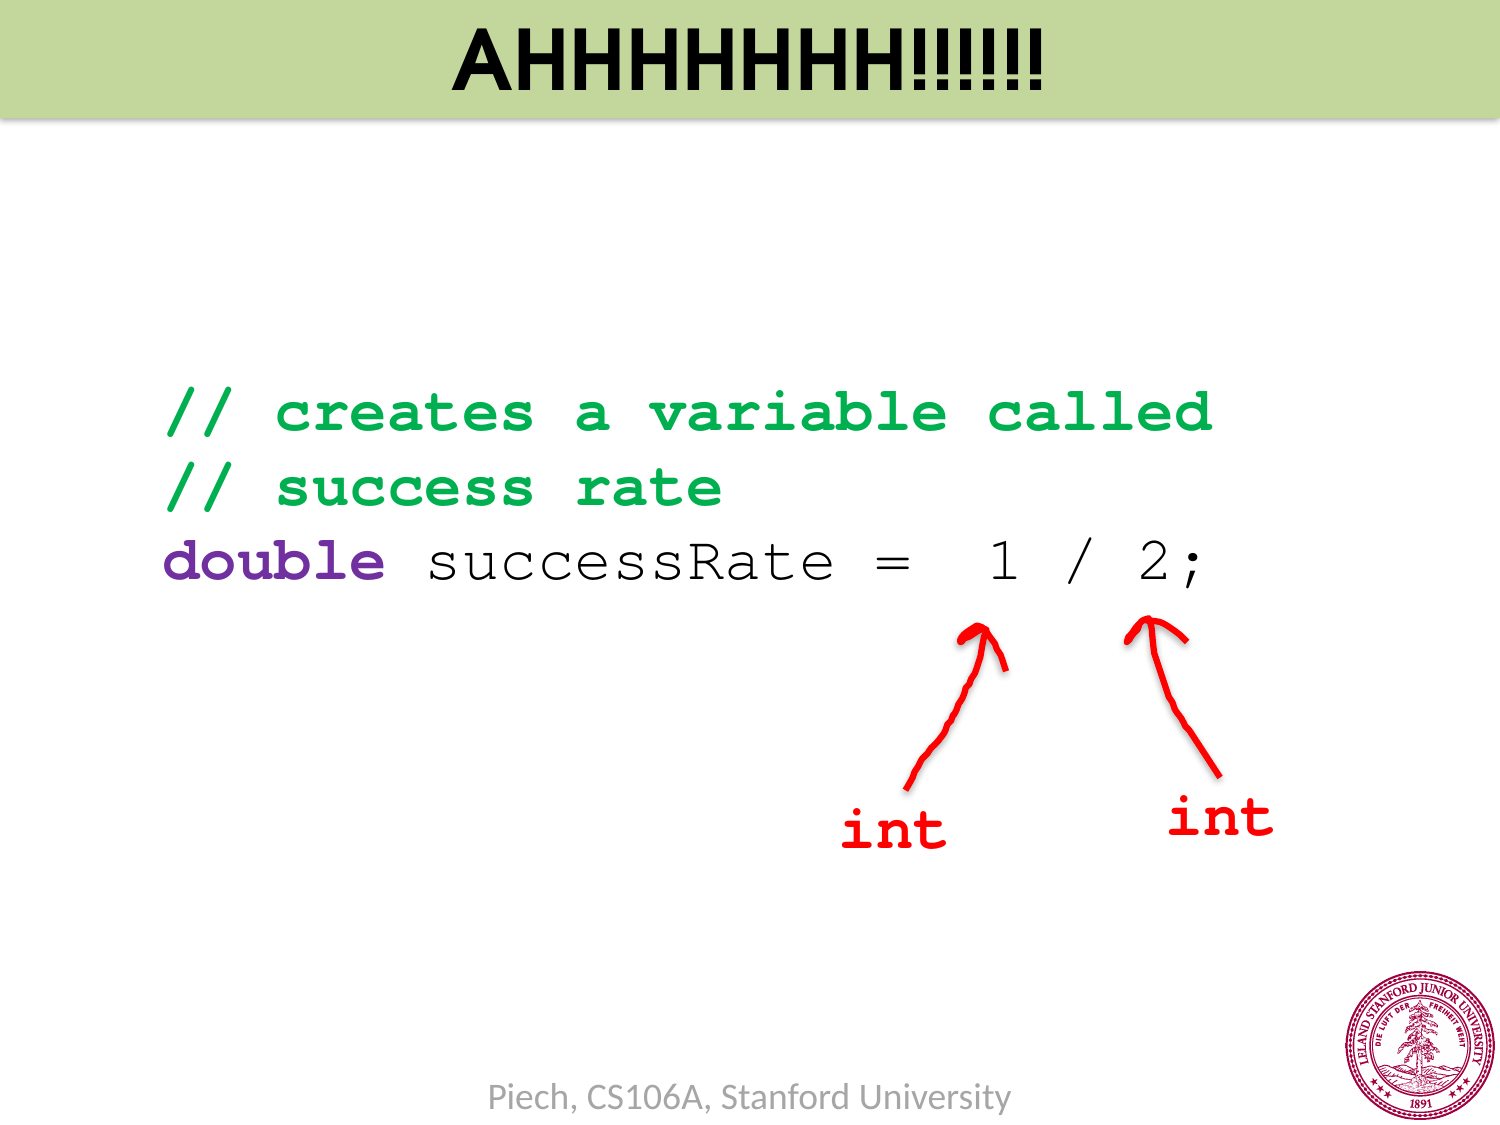

AHHHHHHH!!!!!!
// creates a variable called
// success rate
double successRate =  1 / 2;

int
int